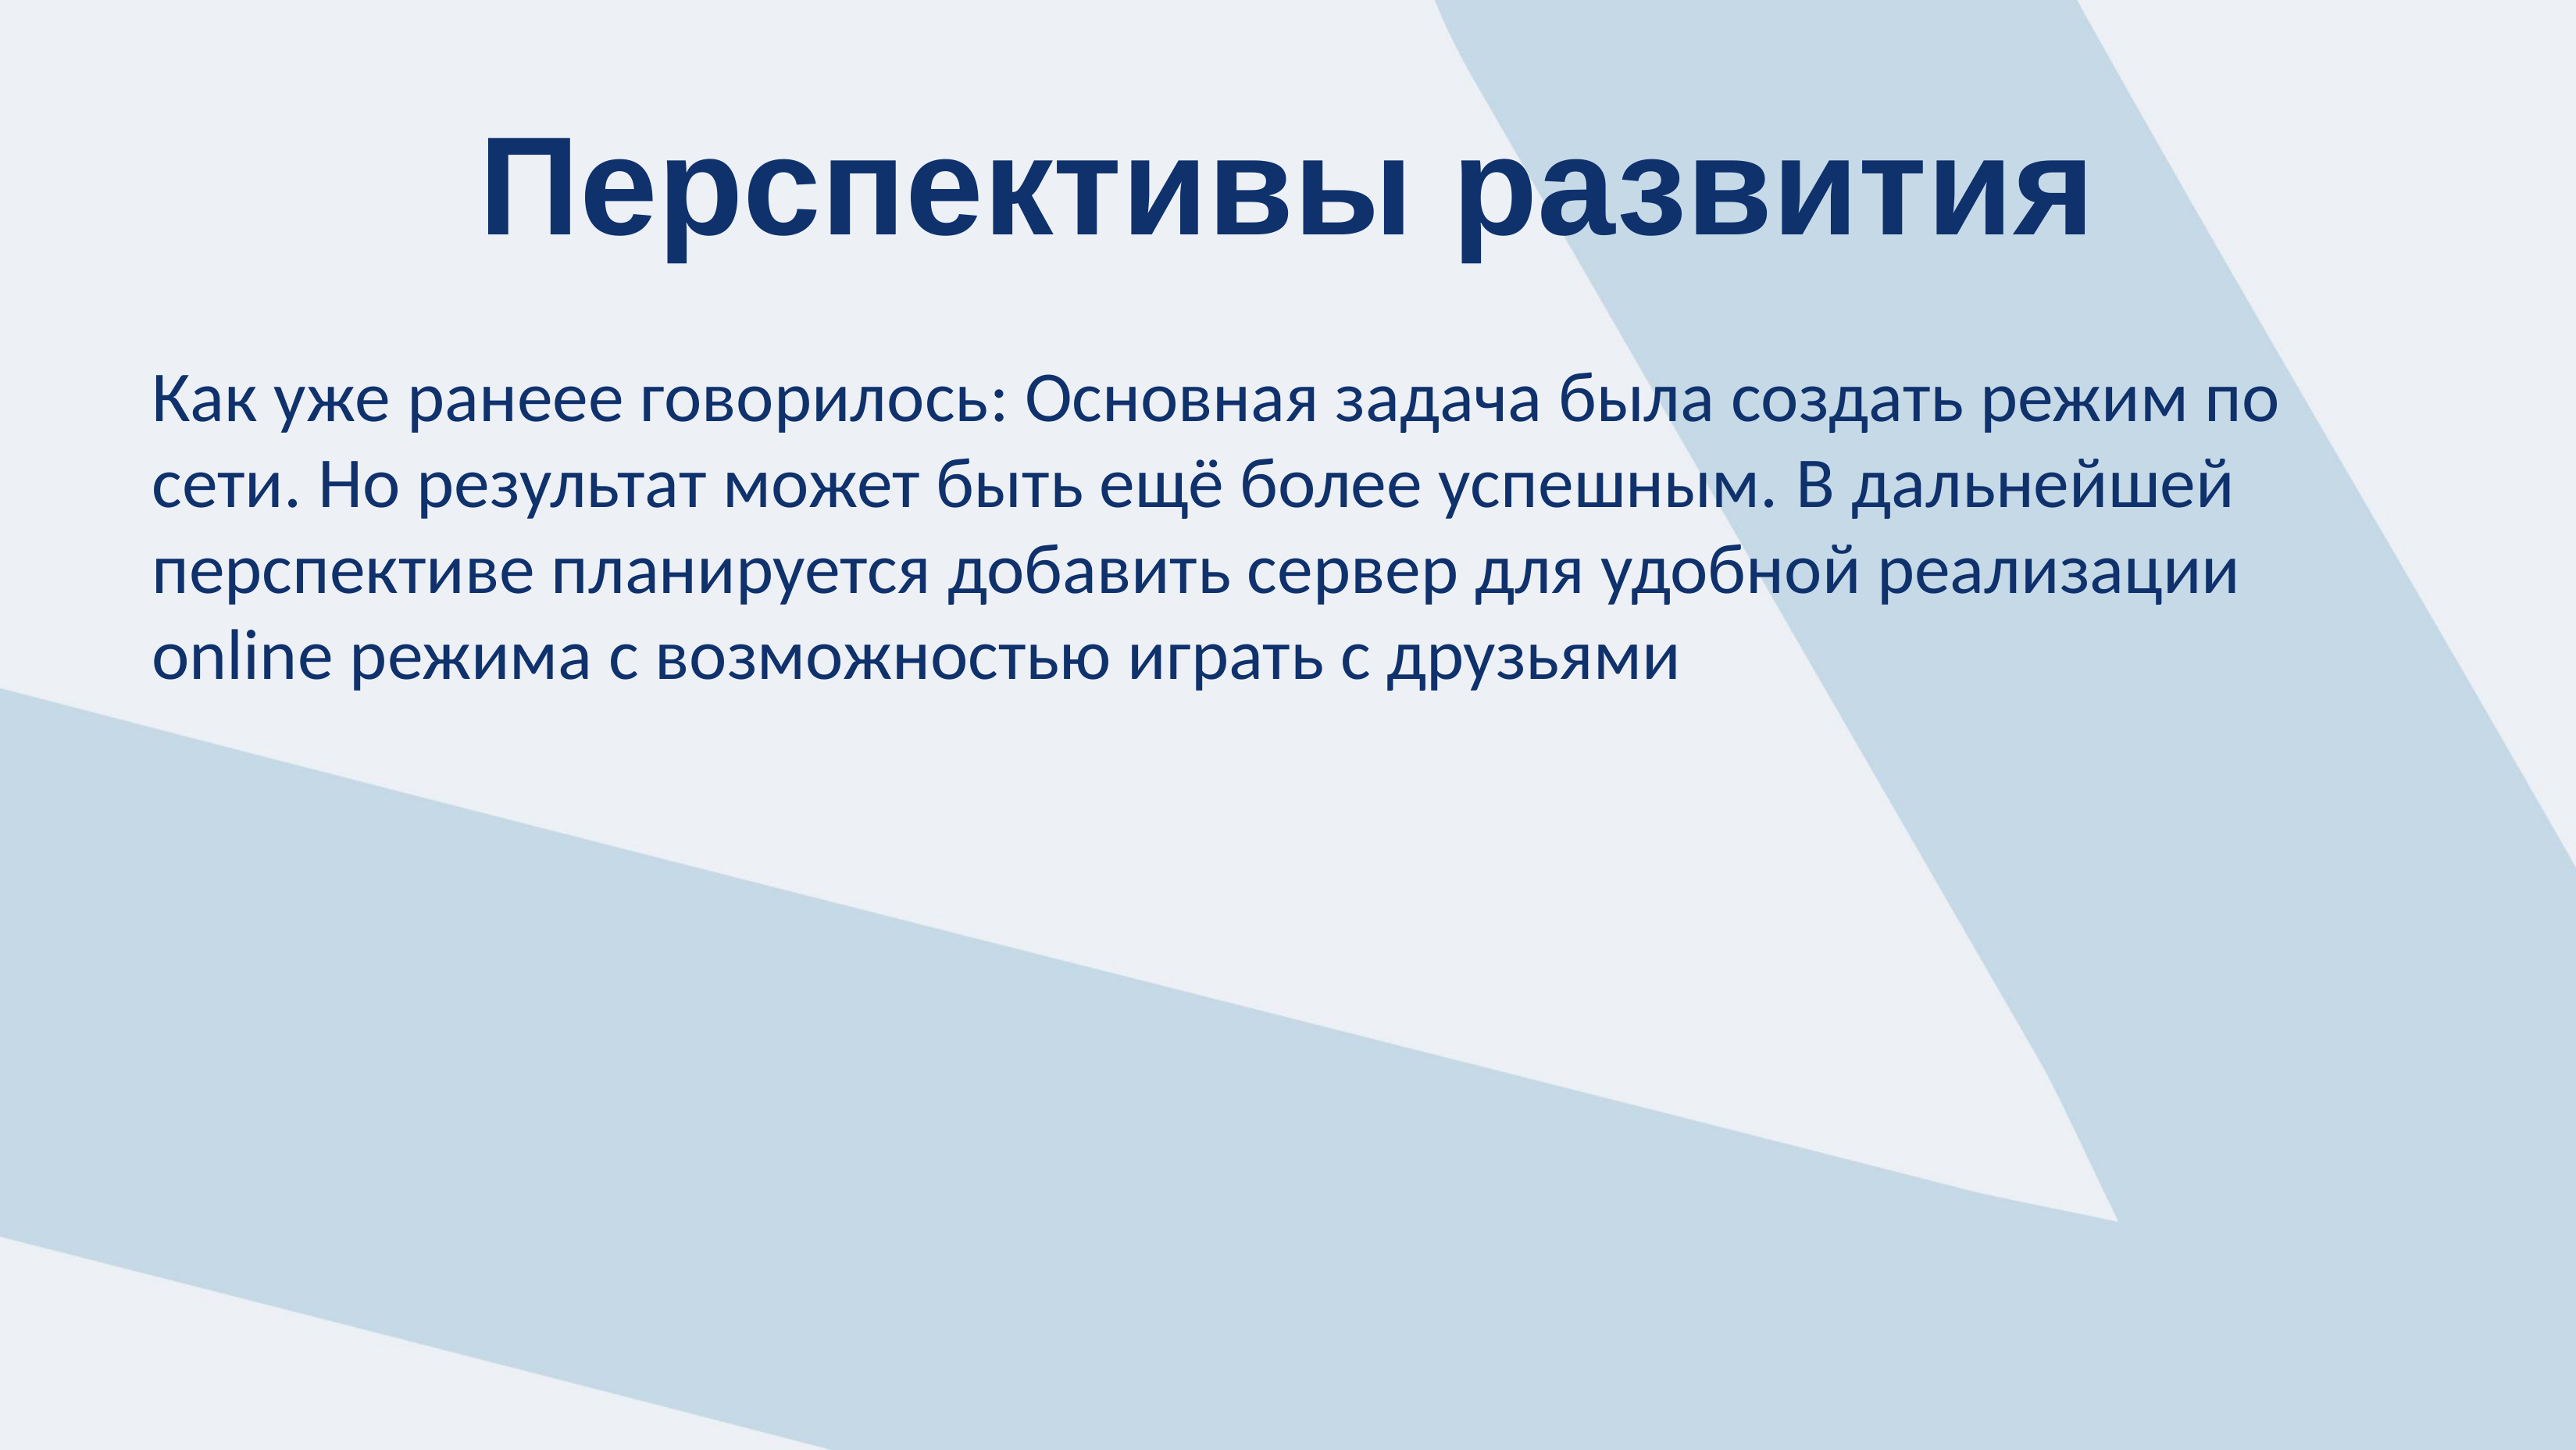

# Перспективы развития
Как уже ранеее говорилось: Основная задача была создать режим по сети. Но результат может быть ещё более успешным. В дальнейшей перспективе планируется добавить сервер для удобной реализации online режима с возможностью играть с друзьями